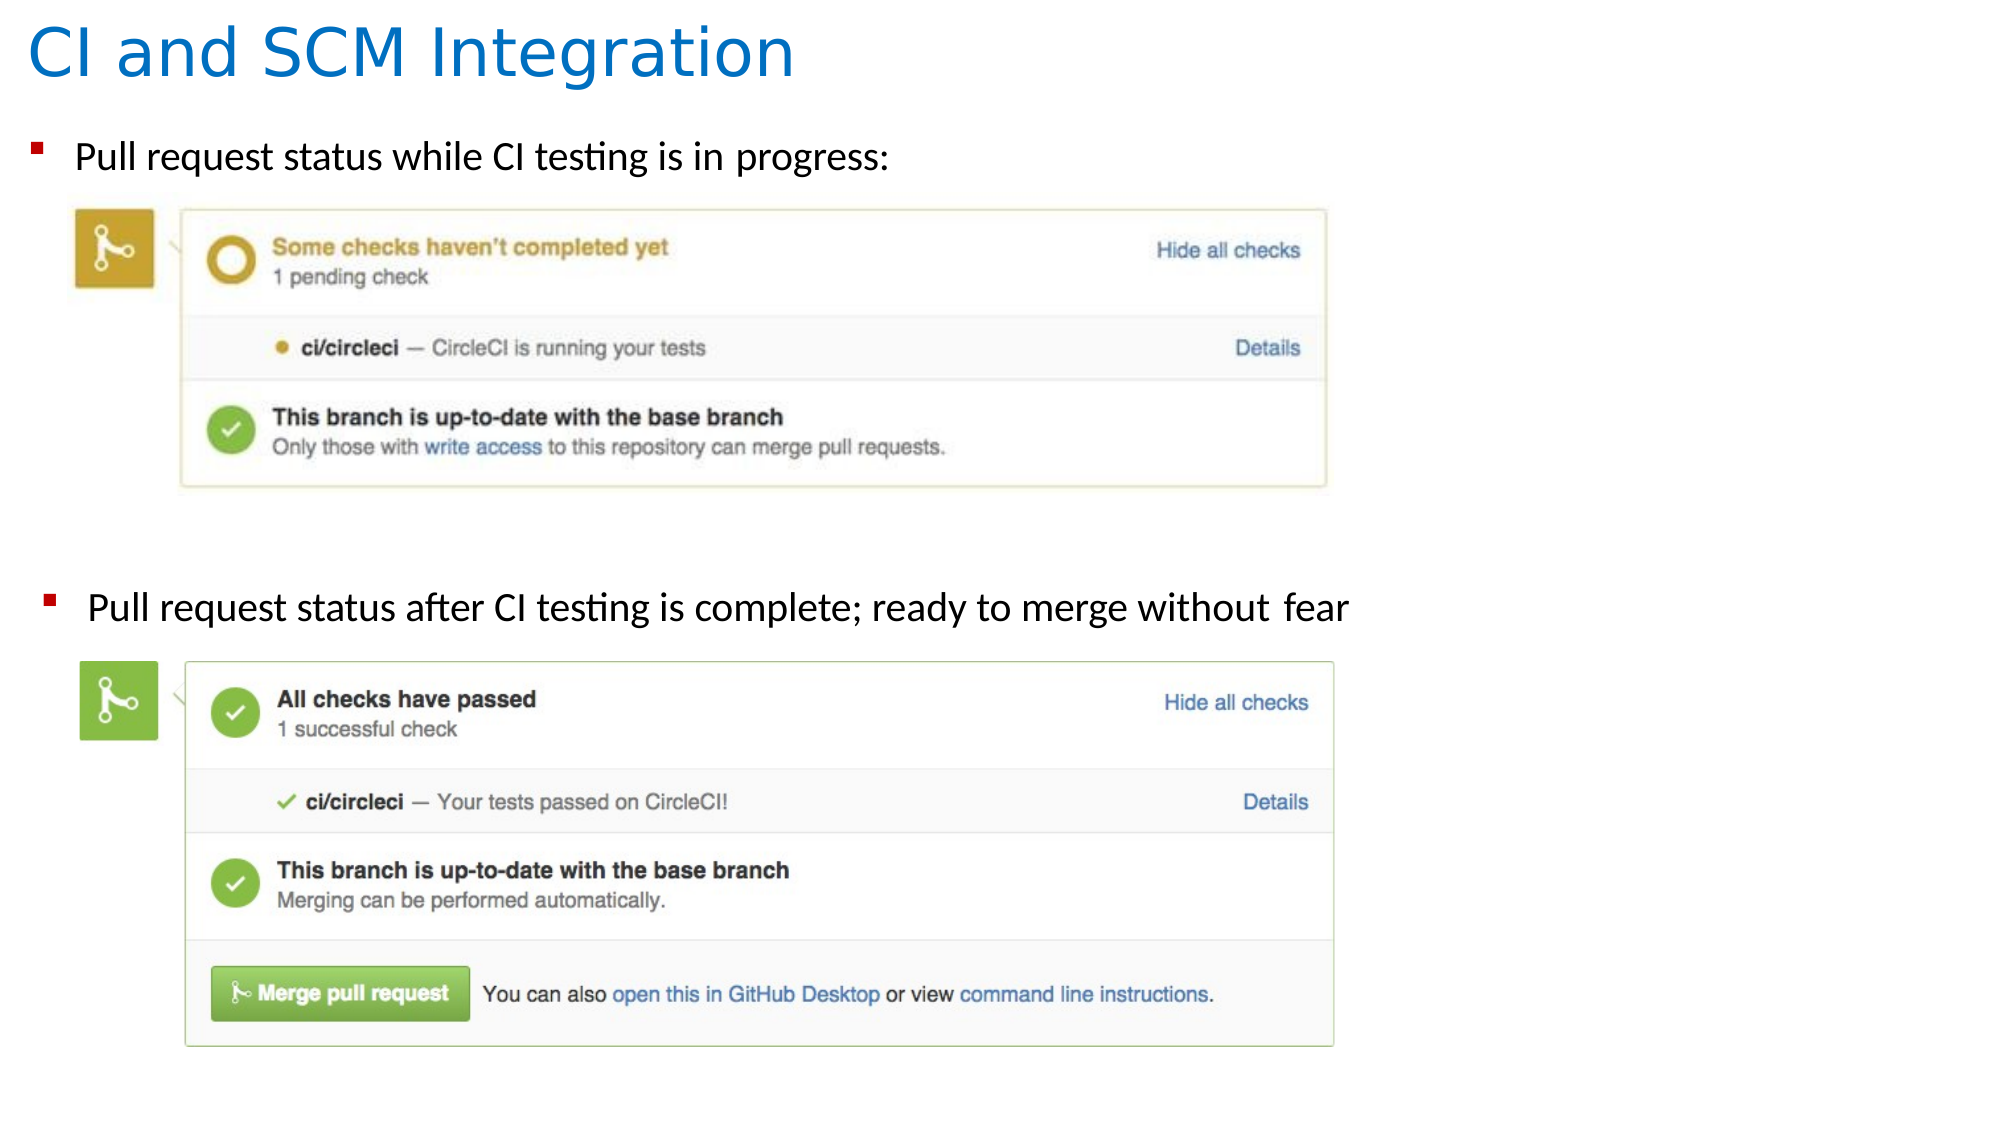

# CI and SCM Integration
Pull request status while CI testing is in progress:

Pull request status after CI testing is complete; ready to merge without fear